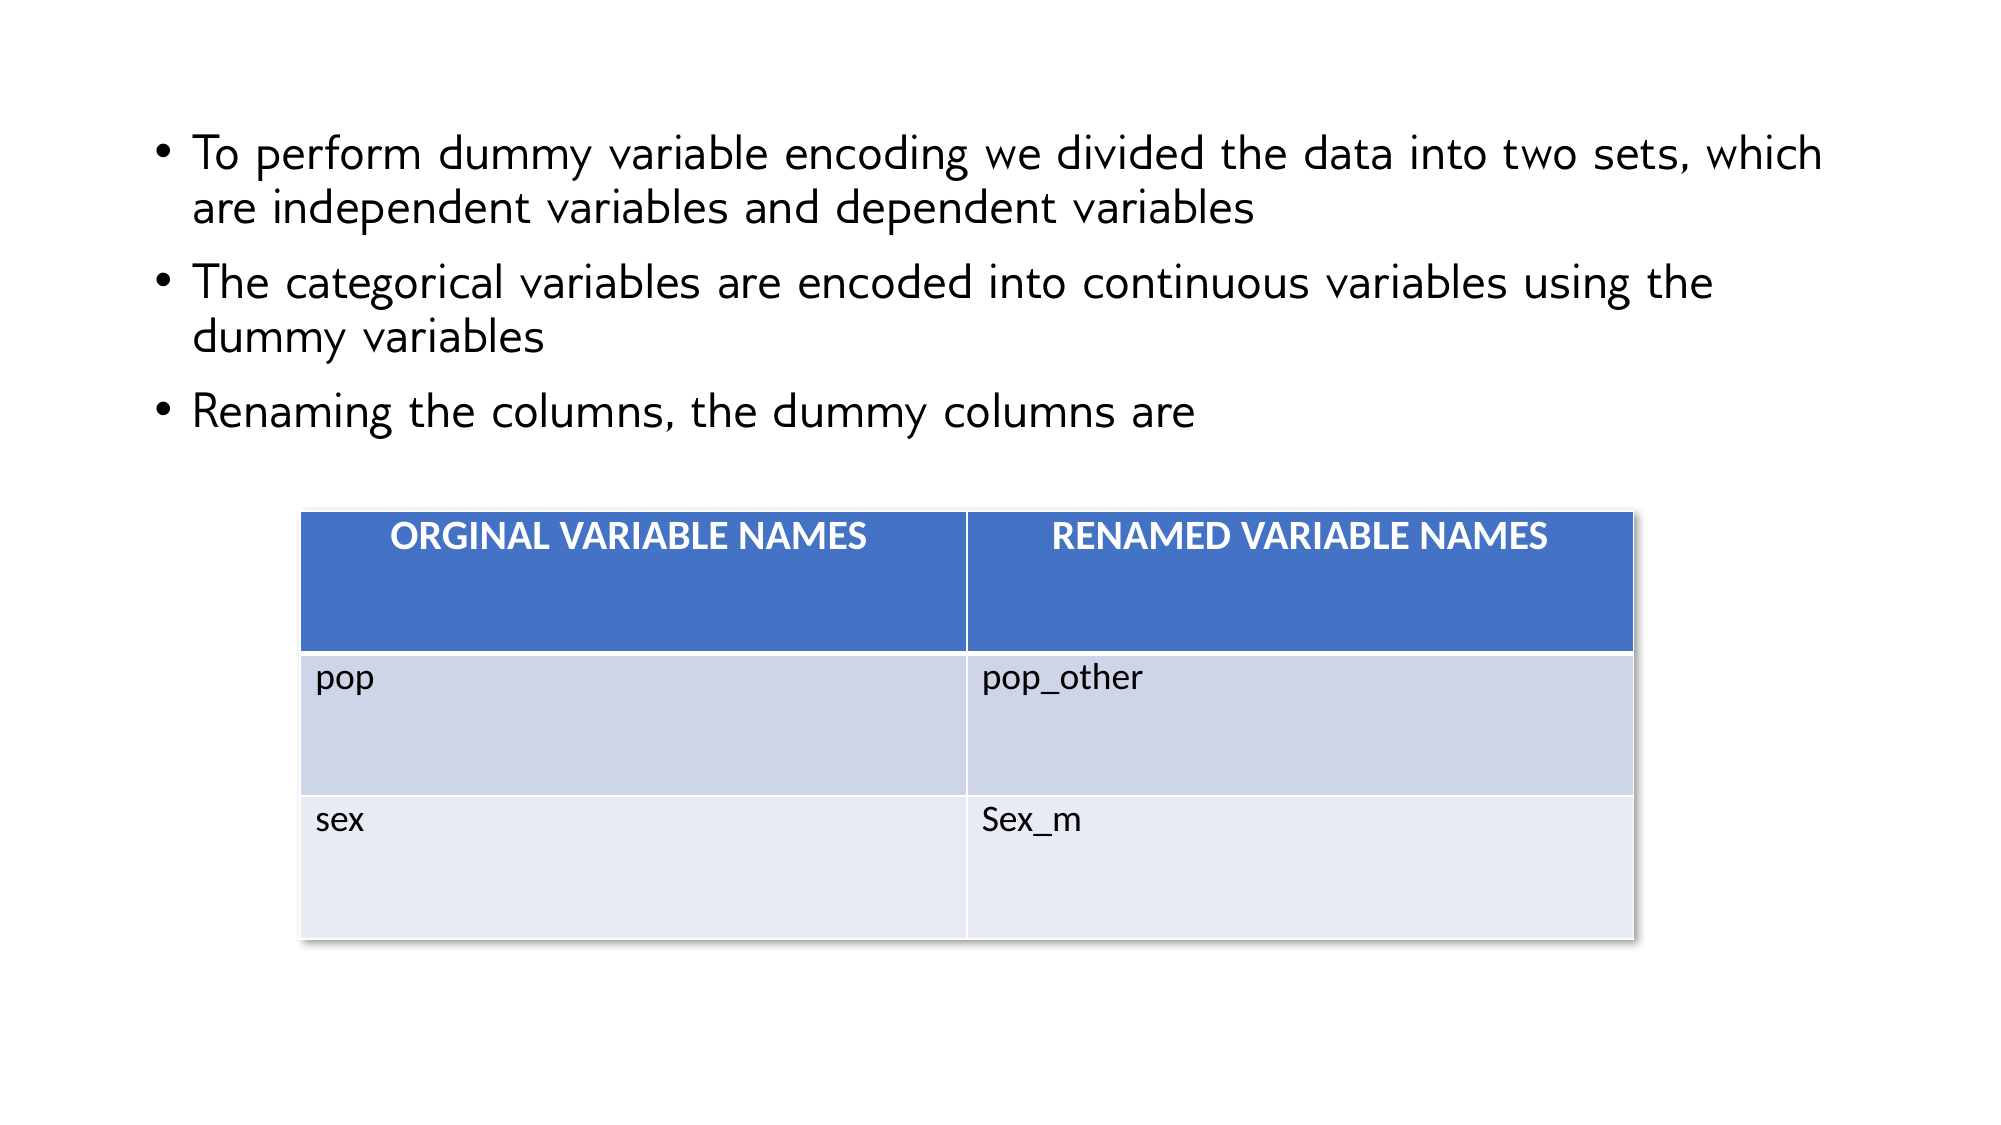

To perform dummy variable encoding we divided the data into two sets, which are independent variables and dependent variables
The categorical variables are encoded into continuous variables using the dummy variables
Renaming the columns, the dummy columns are

| ORGINAL VARIABLE NAMES | RENAMED VARIABLE NAMES |
| --- | --- |
| pop | pop\_other |
| sex | Sex\_m |